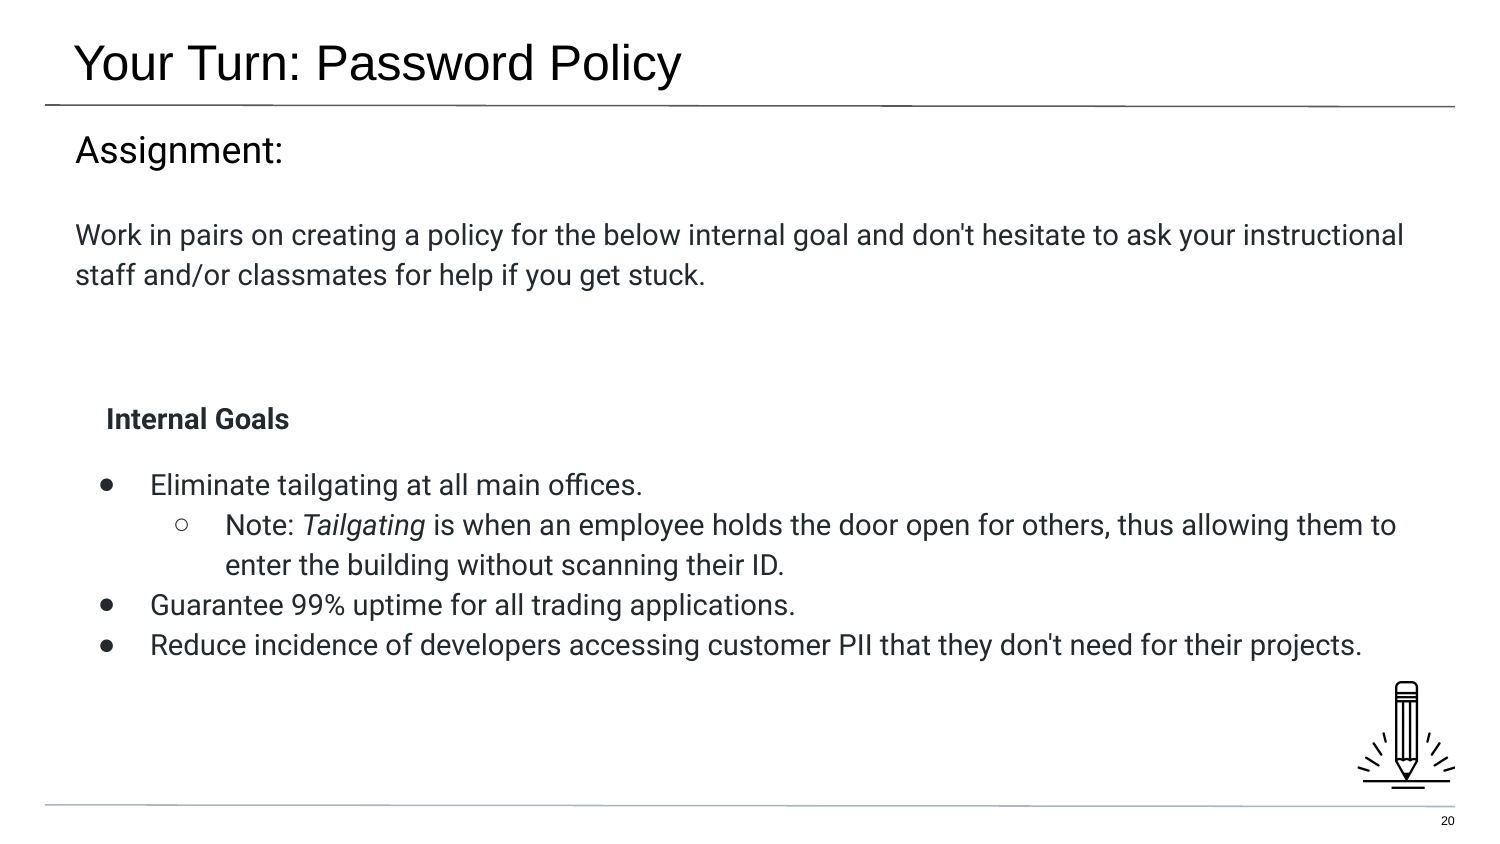

# Your Turn: Password Policy
Assignment:
Work in pairs on creating a policy for the below internal goal and don't hesitate to ask your instructional staff and/or classmates for help if you get stuck.

Internal Goals
Eliminate tailgating at all main offices.
Note: Tailgating is when an employee holds the door open for others, thus allowing them to enter the building without scanning their ID.
Guarantee 99% uptime for all trading applications.
Reduce incidence of developers accessing customer PII that they don't need for their projects.

20